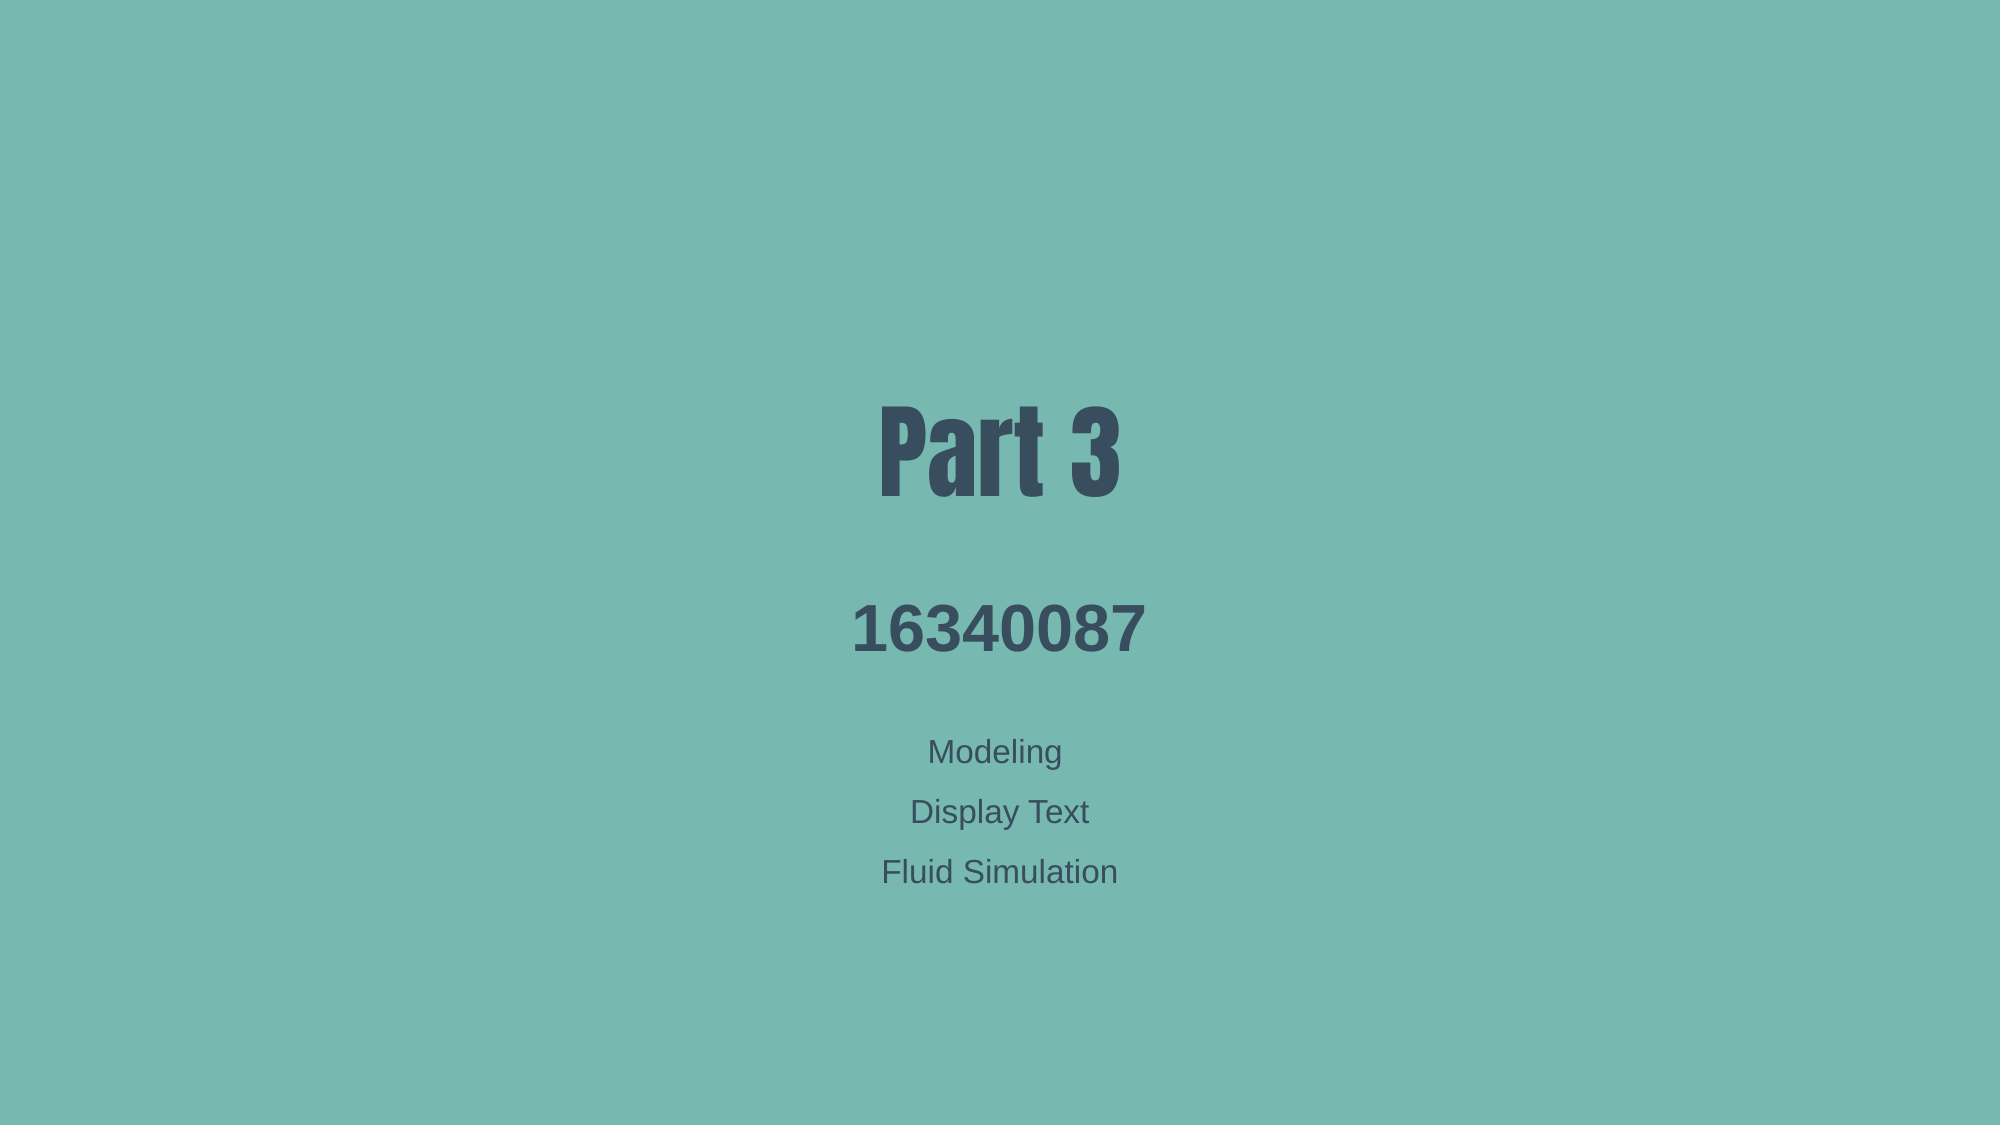

Part 3
16340087
Modeling
Display Text
Fluid Simulation